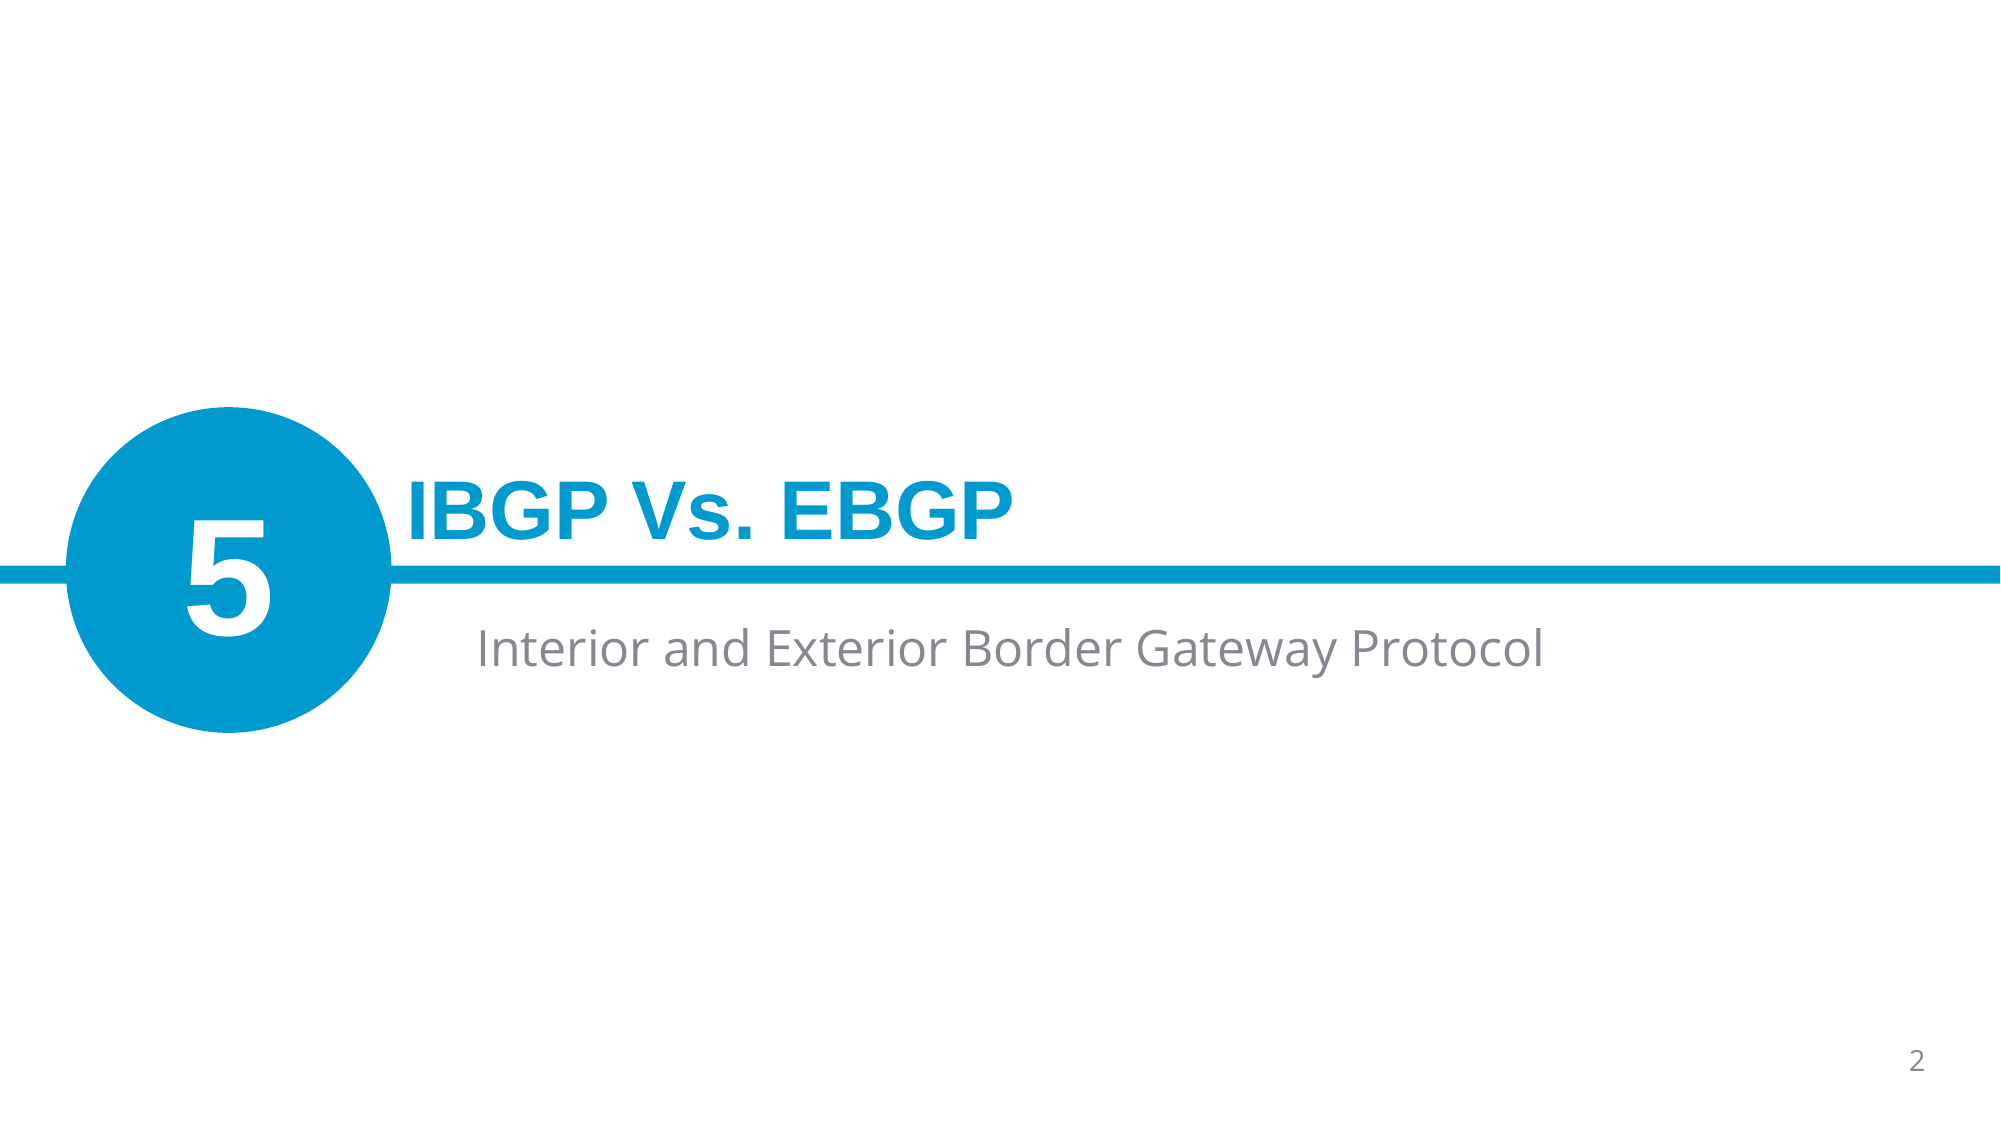

# IBGP Vs. EBGP
5

Interior and Exterior Border Gateway Protocol